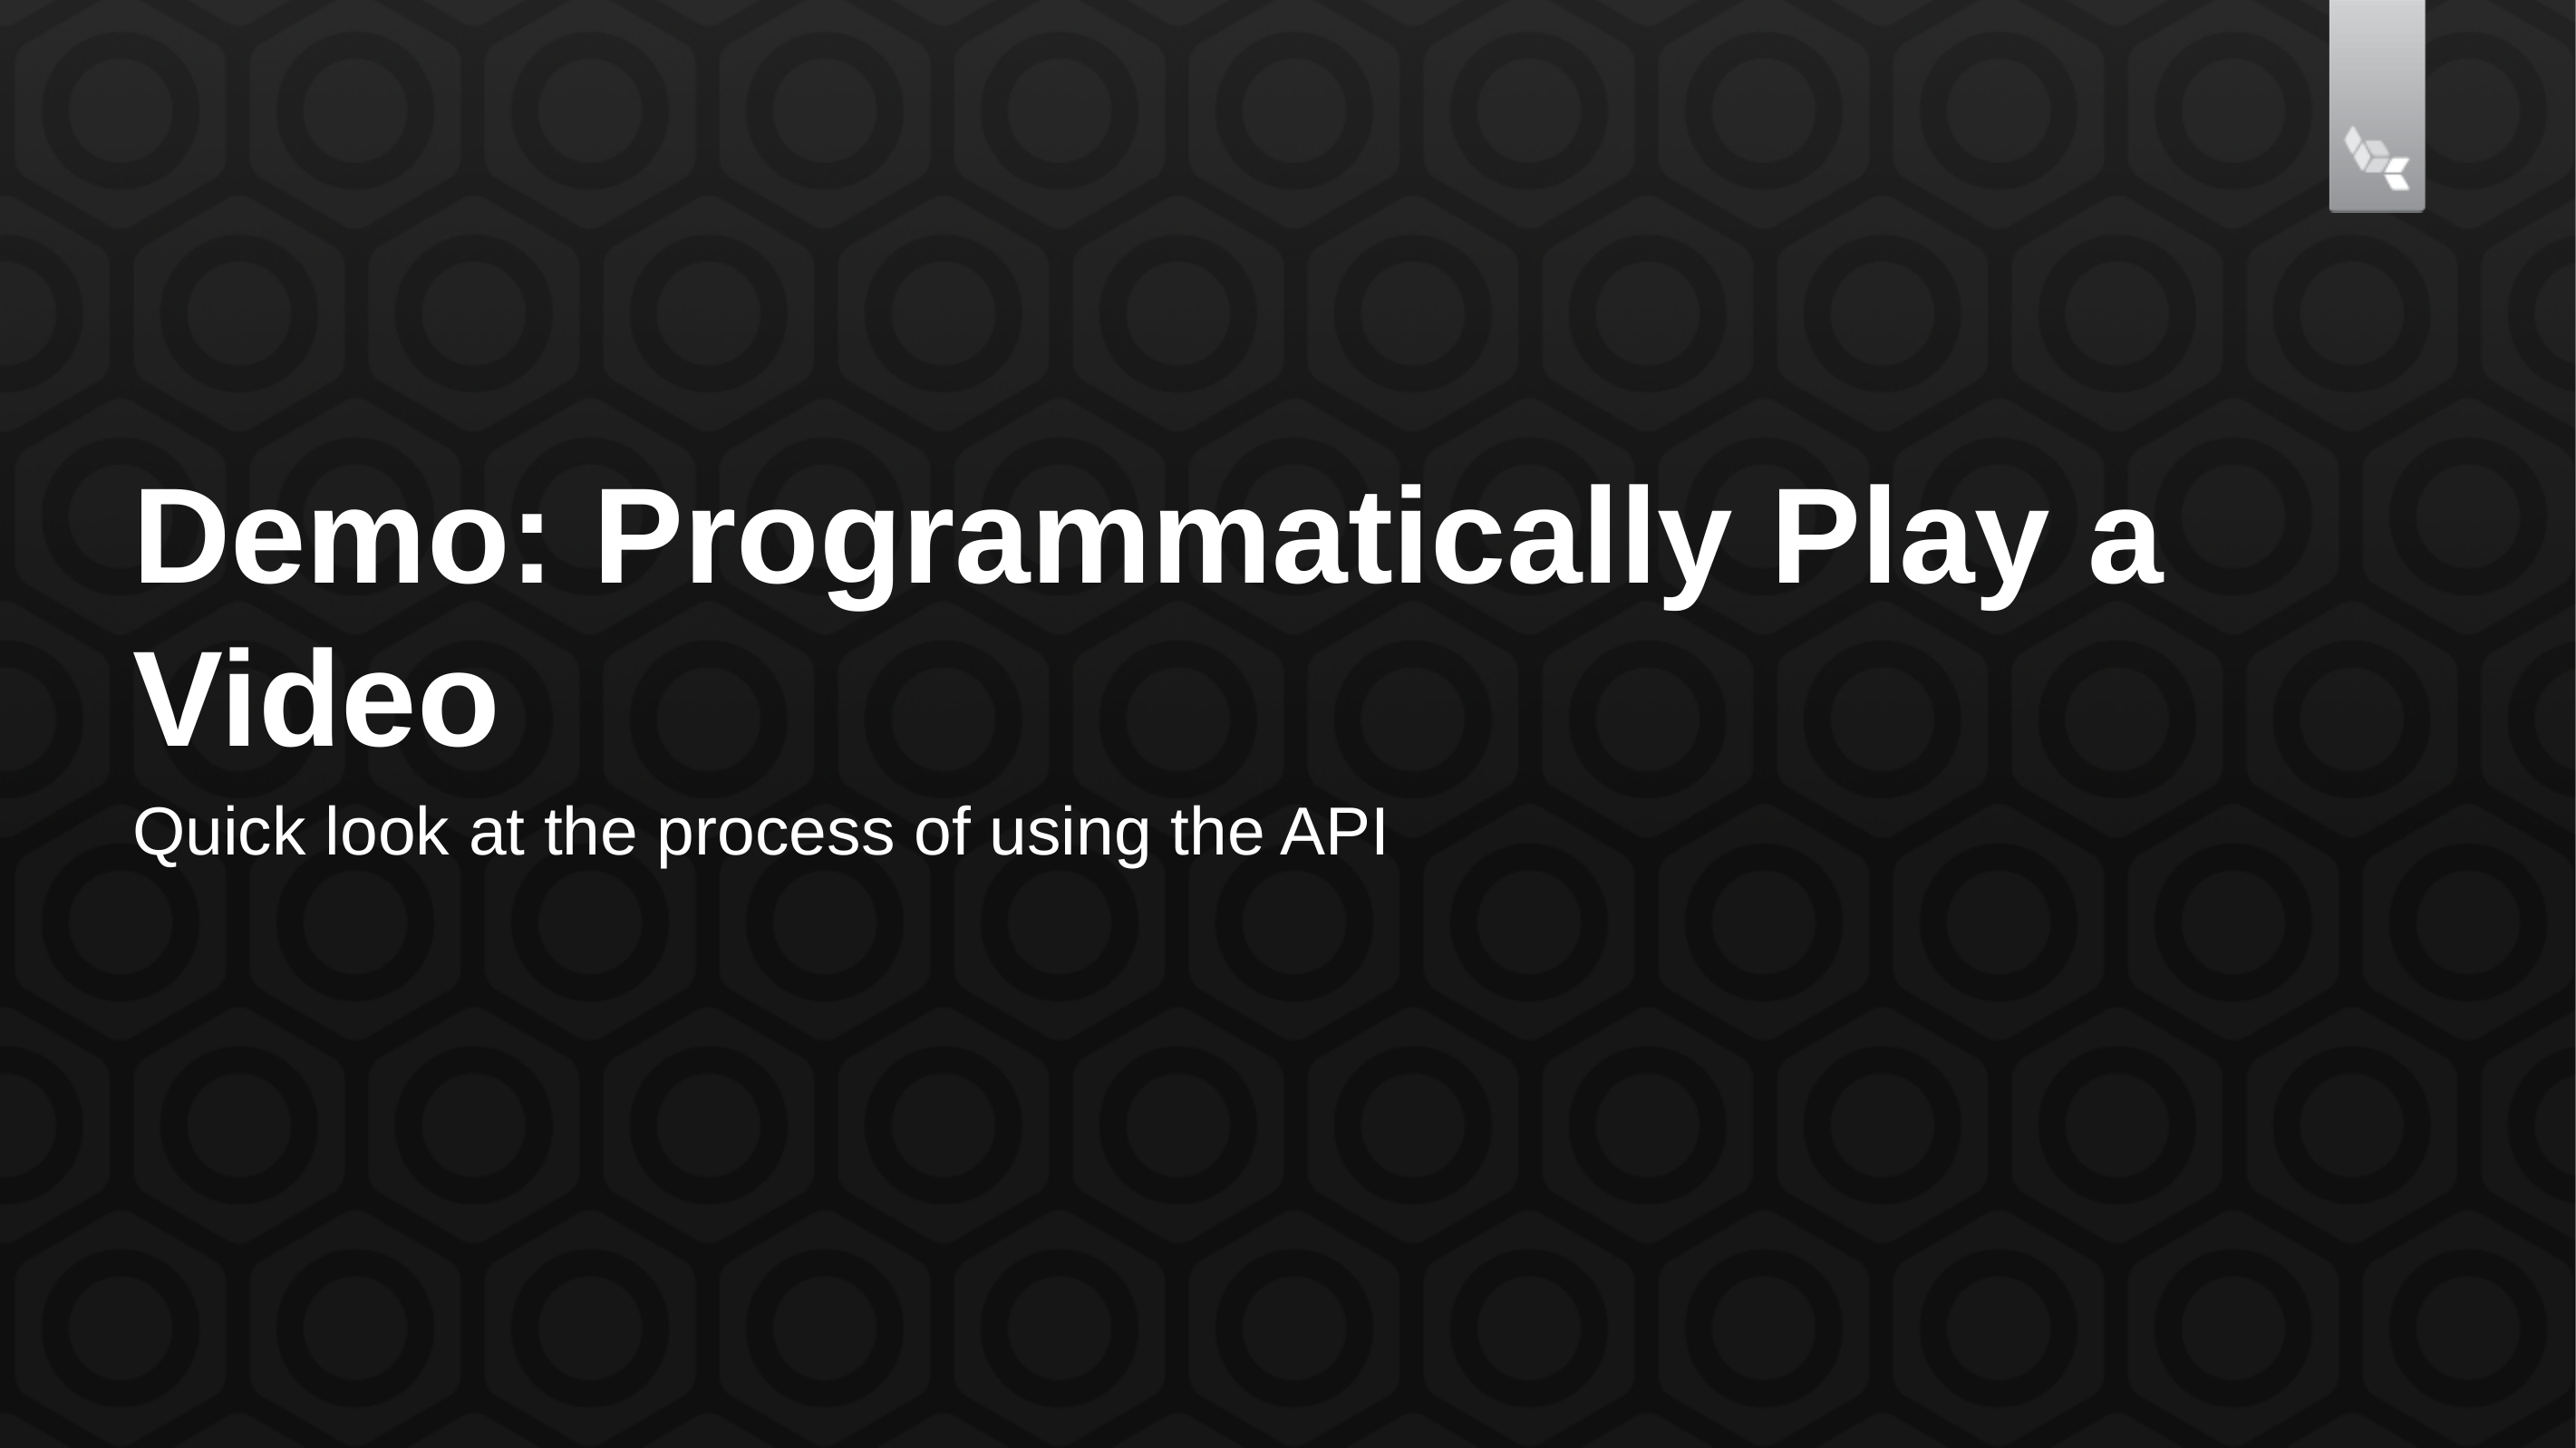

# Demo: Programmatically Play a Video
Quick look at the process of using the API